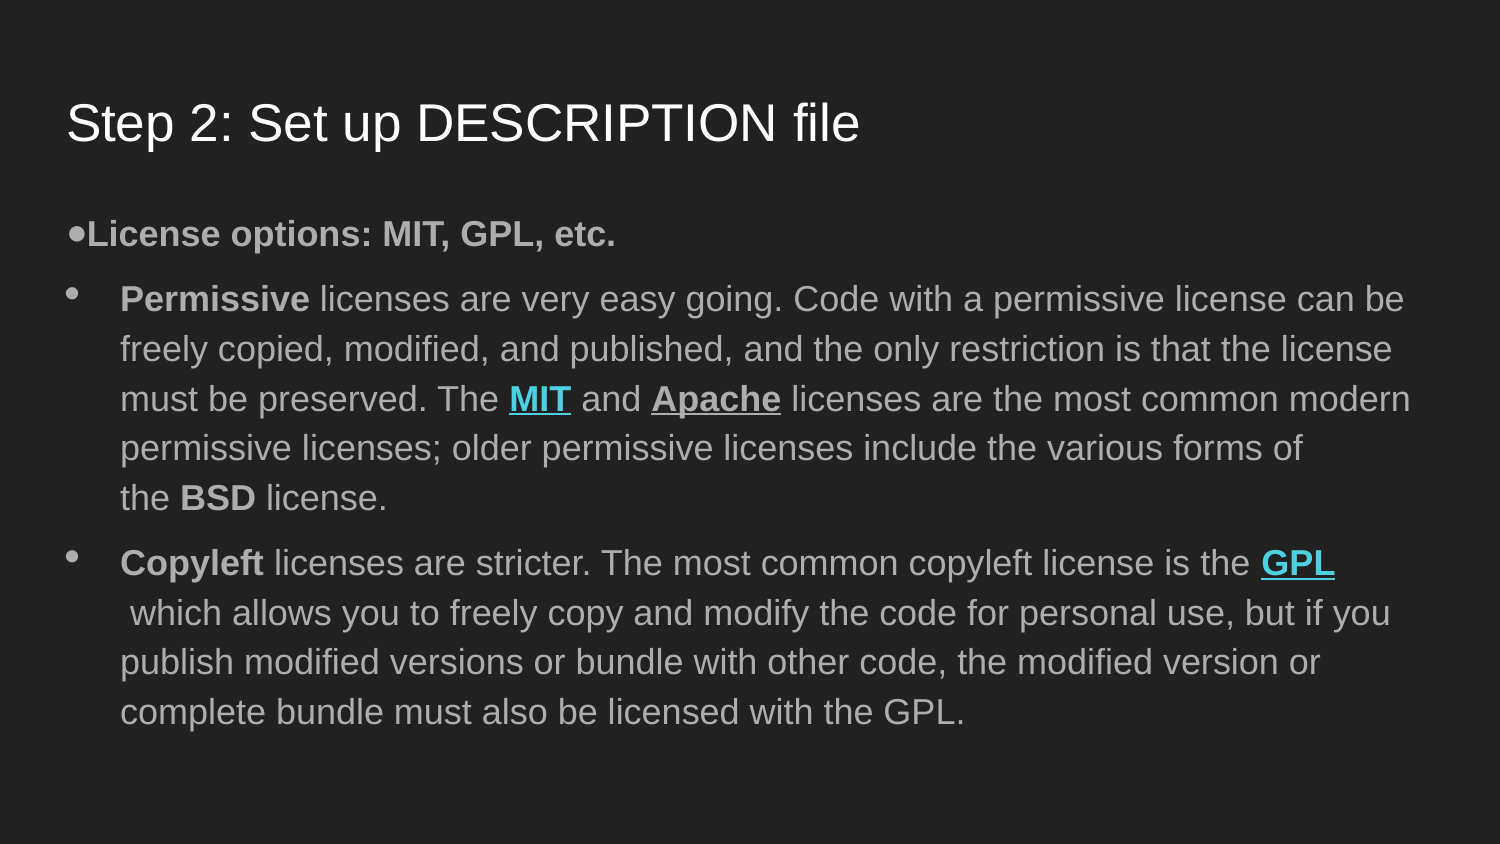

# Step 2: Set up DESCRIPTION file
License options: MIT, GPL, etc.
Permissive licenses are very easy going. Code with a permissive license can be freely copied, modified, and published, and the only restriction is that the license must be preserved. The MIT and Apache licenses are the most common modern permissive licenses; older permissive licenses include the various forms of the BSD license.
Copyleft licenses are stricter. The most common copyleft license is the GPL which allows you to freely copy and modify the code for personal use, but if you publish modified versions or bundle with other code, the modified version or complete bundle must also be licensed with the GPL.